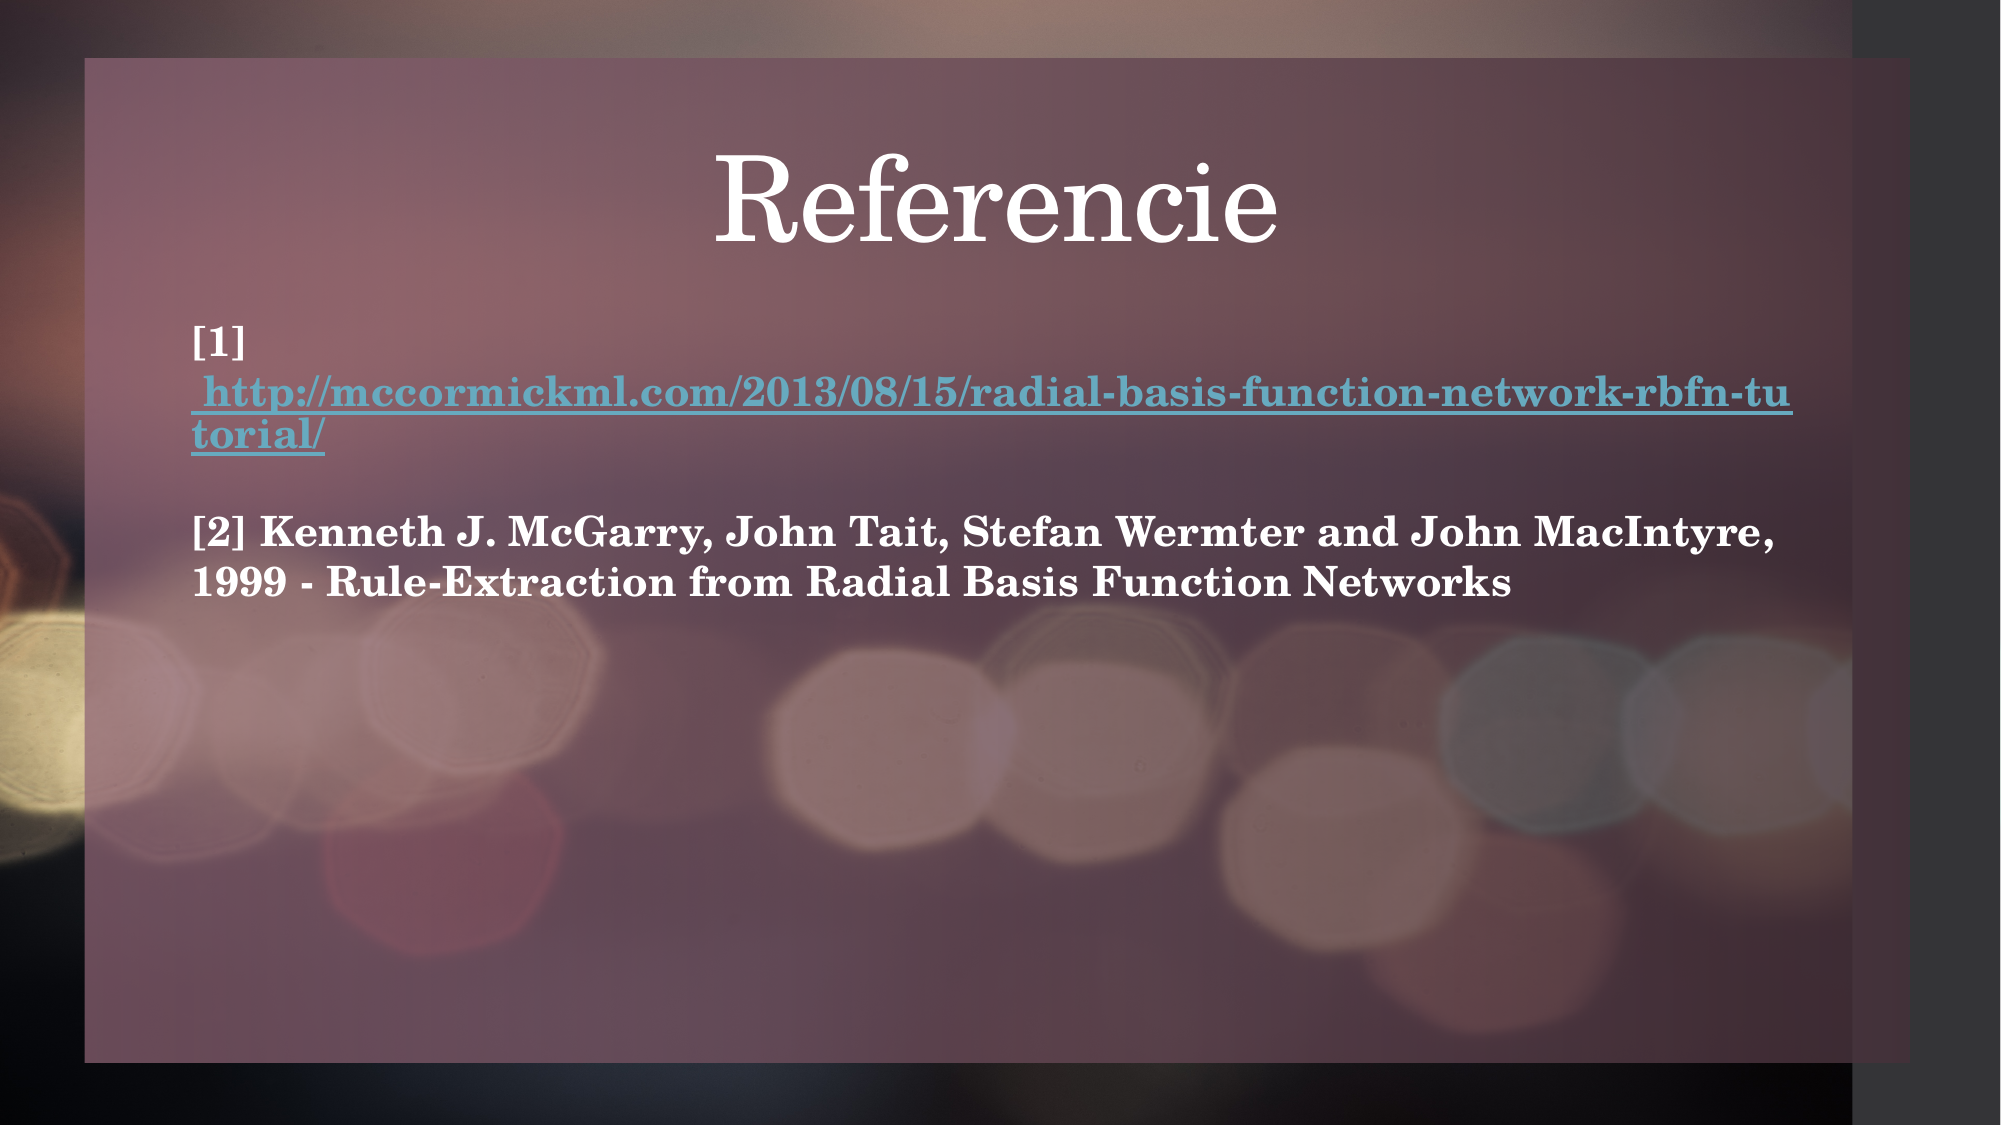

# Referencie
[1] http://mccormickml.com/2013/08/15/radial-basis-function-network-rbfn-tutorial/
[2] Kenneth J. McGarry, John Tait, Stefan Wermter and John MacIntyre, 1999 - Rule-Extraction from Radial Basis Function Networks